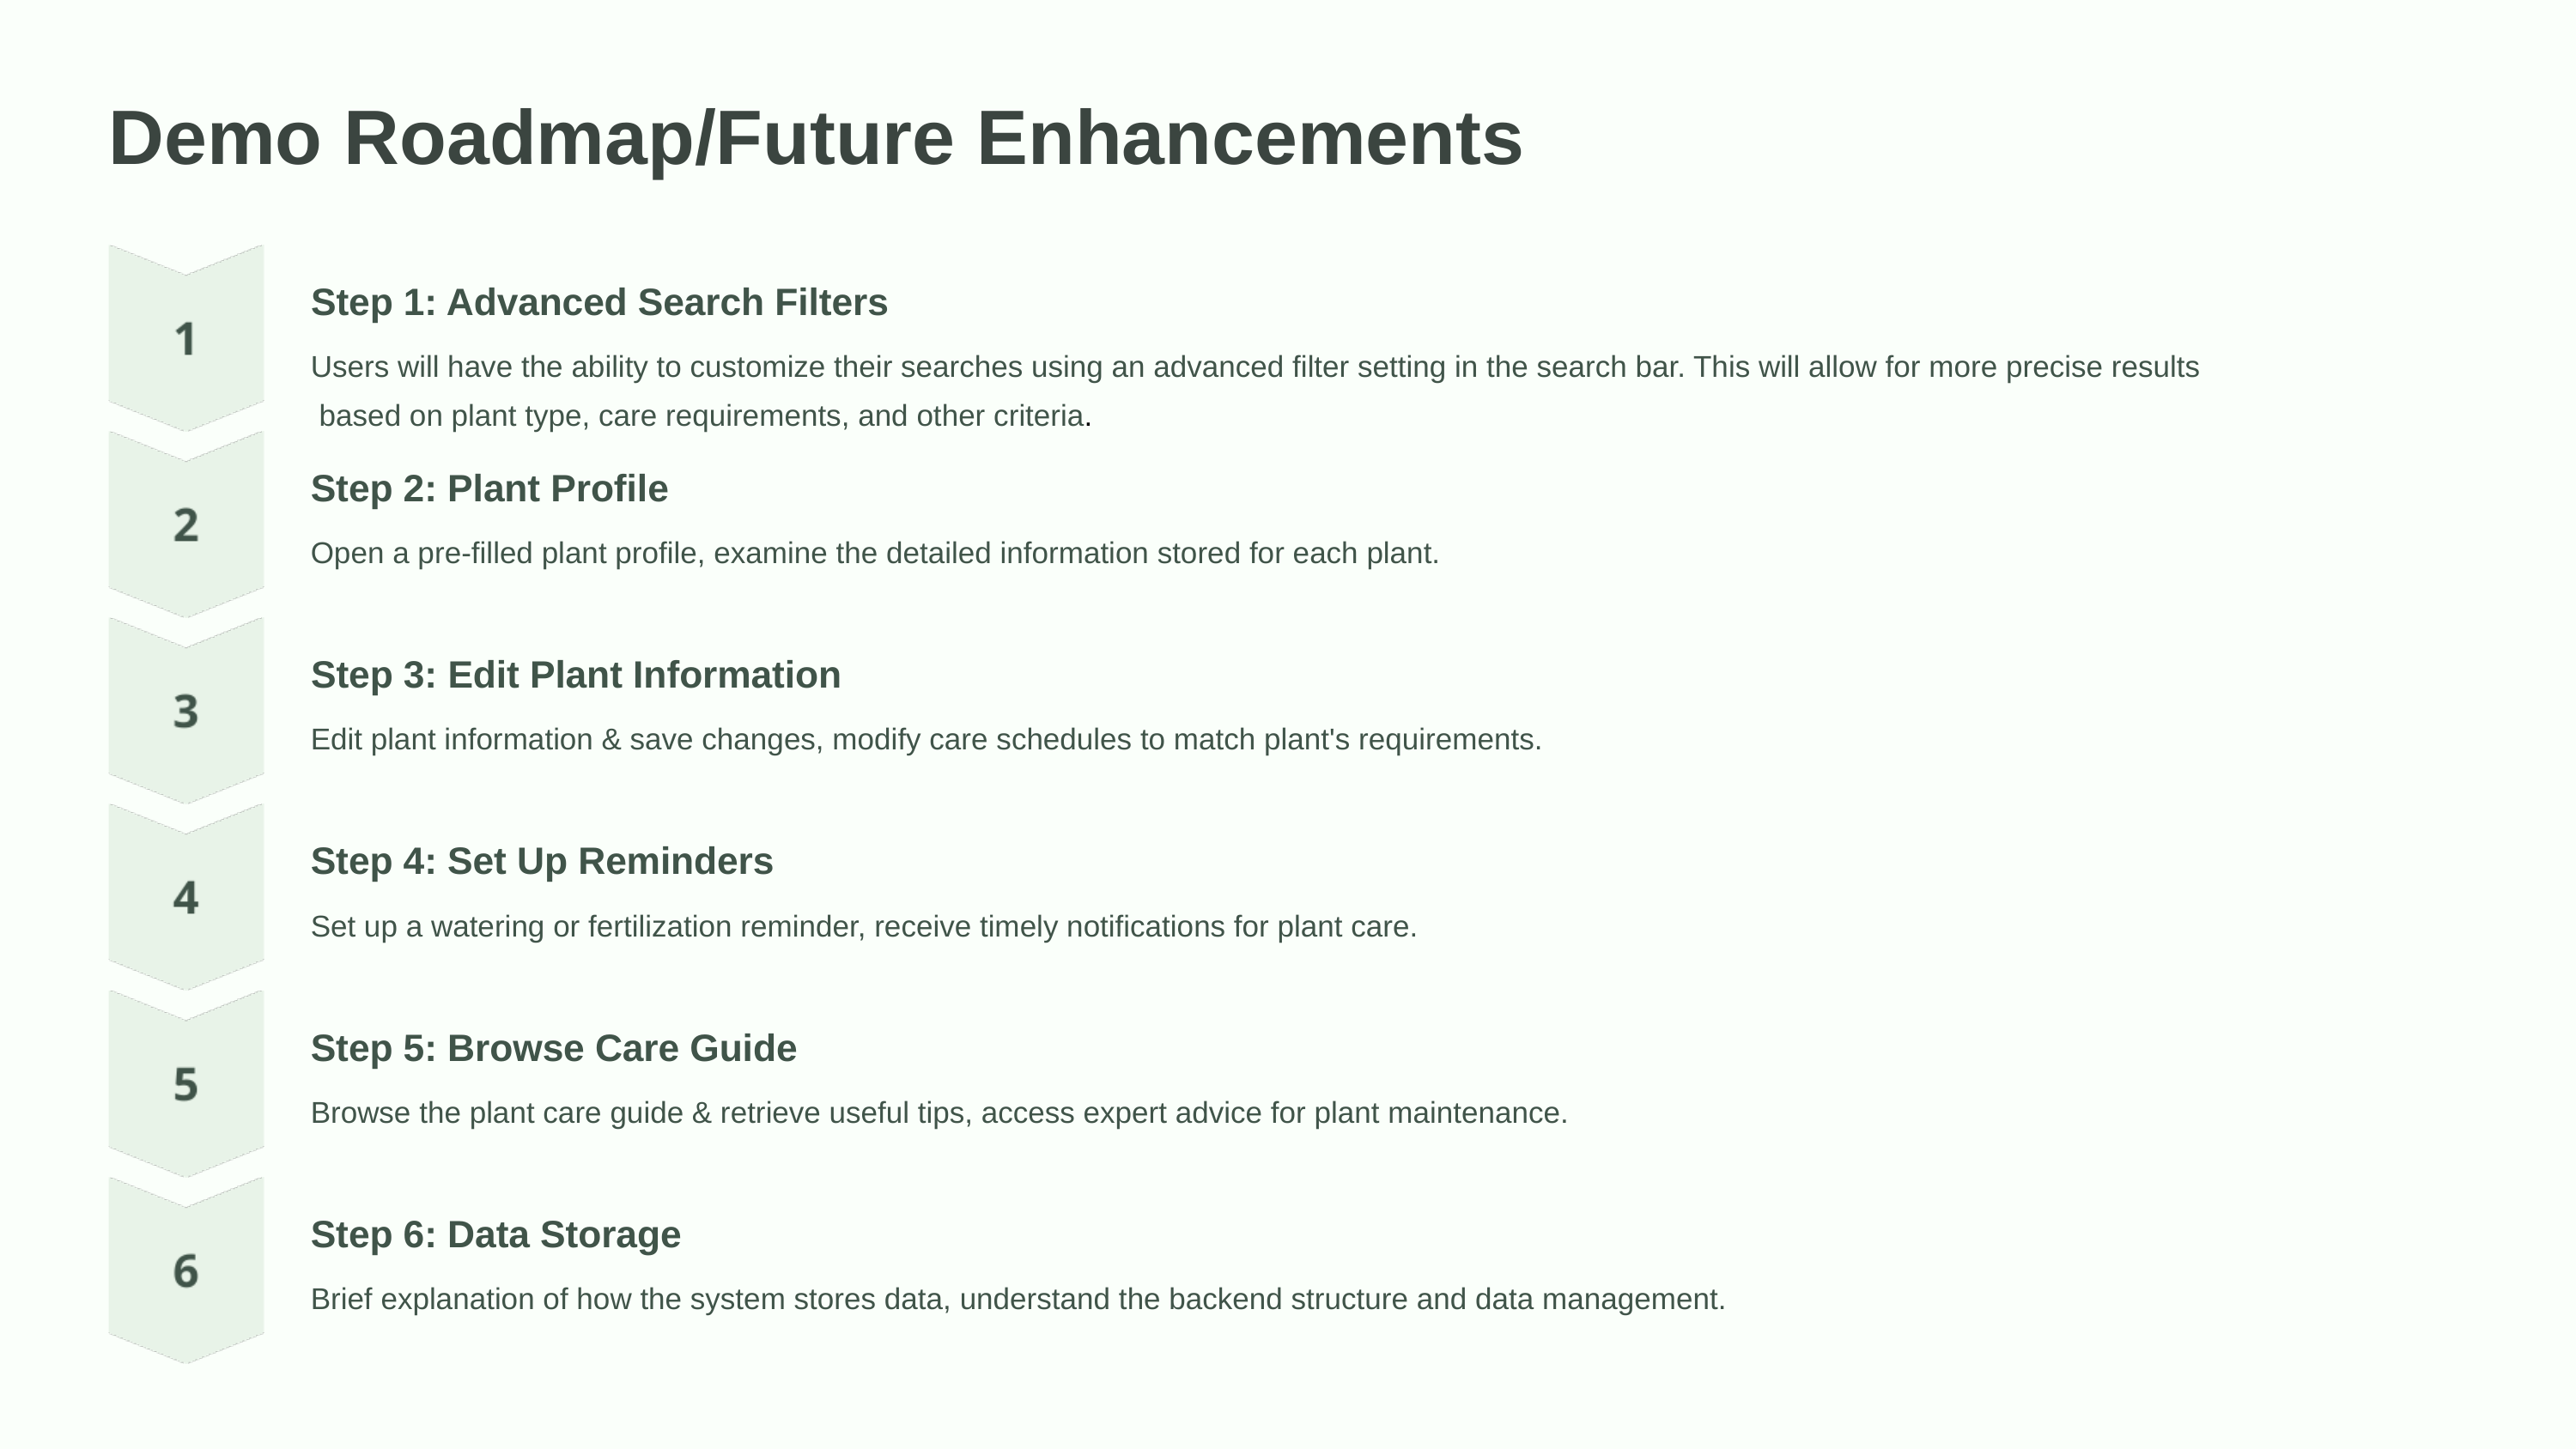

Demo Roadmap/Future Enhancements

Step 1: Advanced Search Filters

Users will have the ability to customize their searches using an advanced filter setting in the search bar. This will allow for more precise results
 based on plant type, care requirements, and other criteria.

Step 2: Plant Profile

Open a pre-filled plant profile, examine the detailed information stored for each plant.

Step 3: Edit Plant Information

Edit plant information & save changes, modify care schedules to match plant's requirements.

Step 4: Set Up Reminders

Set up a watering or fertilization reminder, receive timely notifications for plant care.

Step 5: Browse Care Guide

Browse the plant care guide & retrieve useful tips, access expert advice for plant maintenance.

Step 6: Data Storage

Brief explanation of how the system stores data, understand the backend structure and data management.